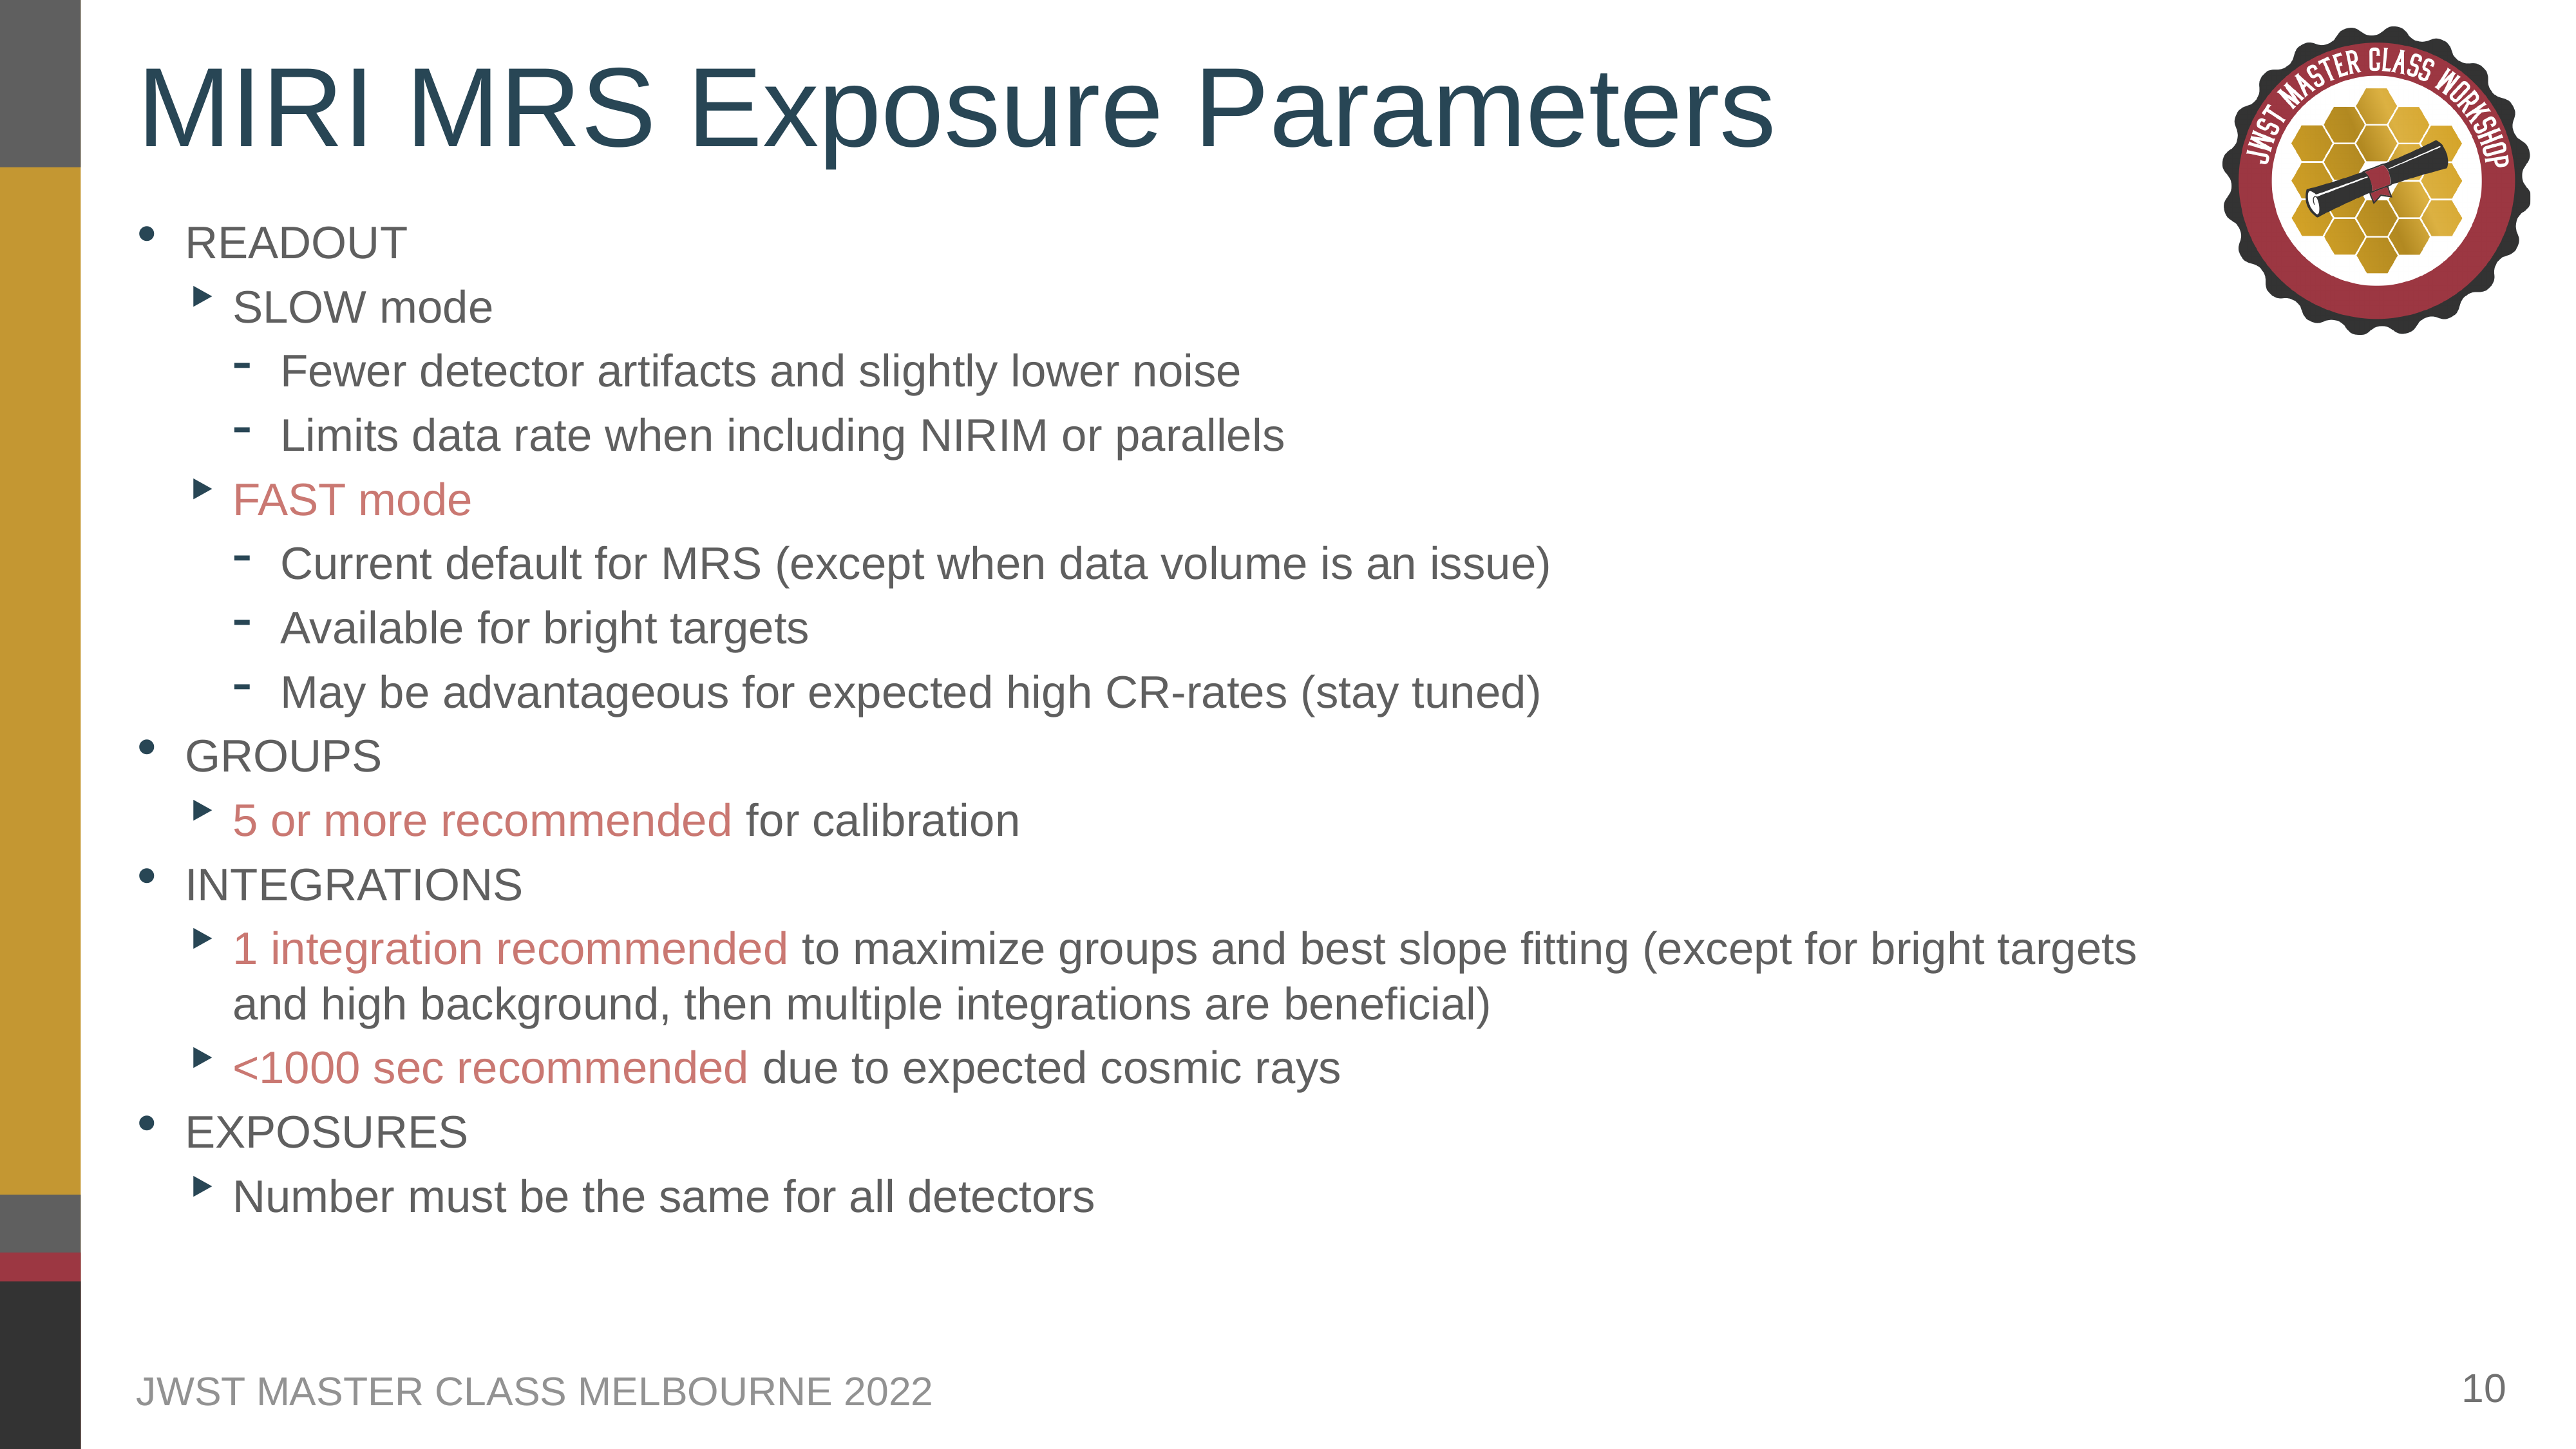

# MIRI MRS Exposure Parameters
READOUT
SLOW mode
Fewer detector artifacts and slightly lower noise
Limits data rate when including NIRIM or parallels
FAST mode
Current default for MRS (except when data volume is an issue)
Available for bright targets
May be advantageous for expected high CR-rates (stay tuned)
GROUPS
5 or more recommended for calibration
INTEGRATIONS
1 integration recommended to maximize groups and best slope fitting (except for bright targets and high background, then multiple integrations are beneficial)
<1000 sec recommended due to expected cosmic rays
EXPOSURES
Number must be the same for all detectors
10